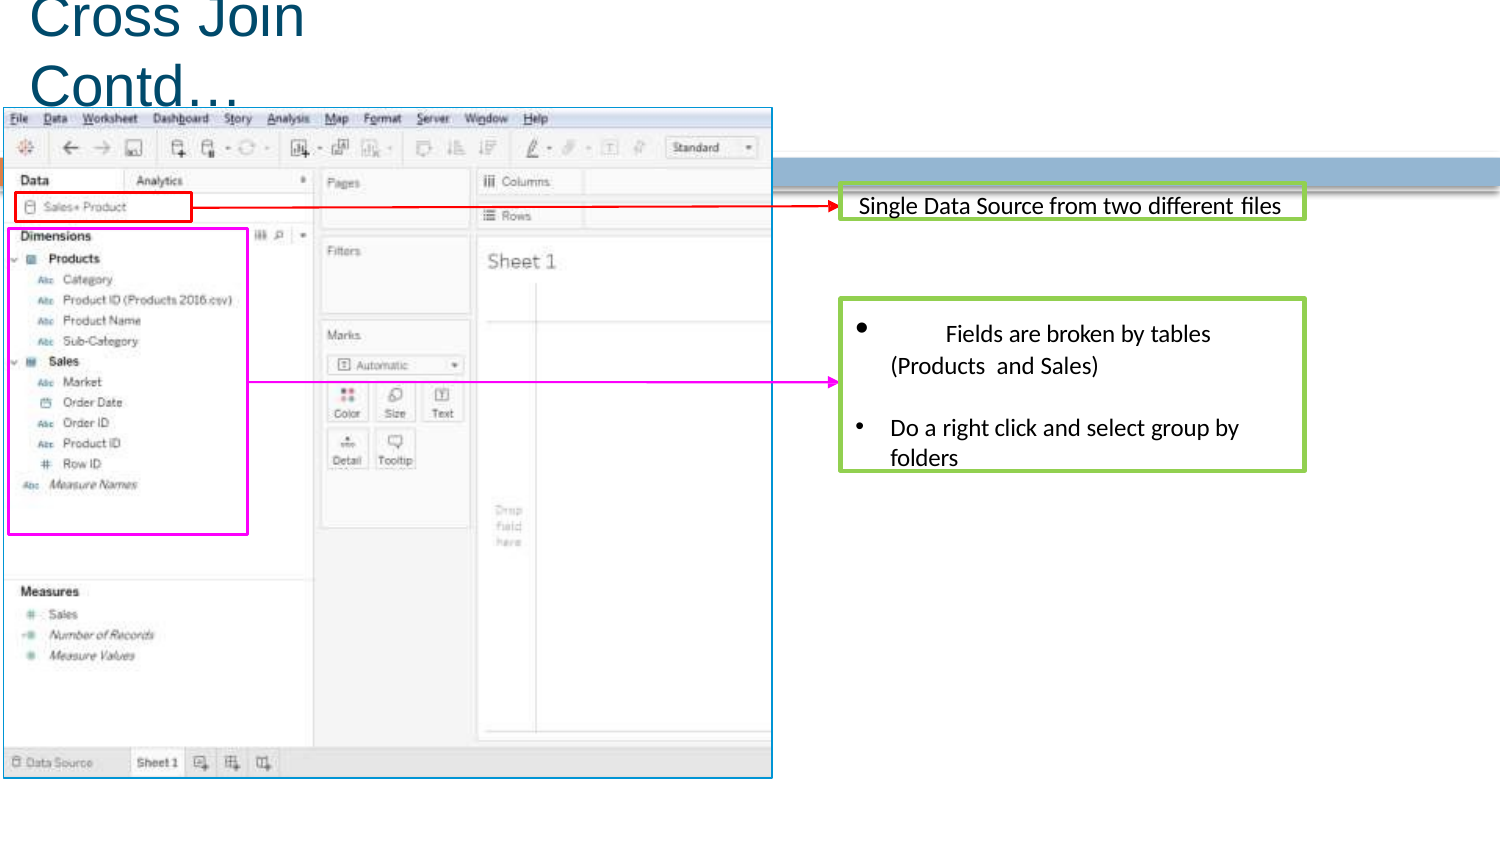

# Cross Join Contd…

Single Data Source from two different files

	Fields are broken by tables (Products  and Sales)

Do a right click and select group by  folders